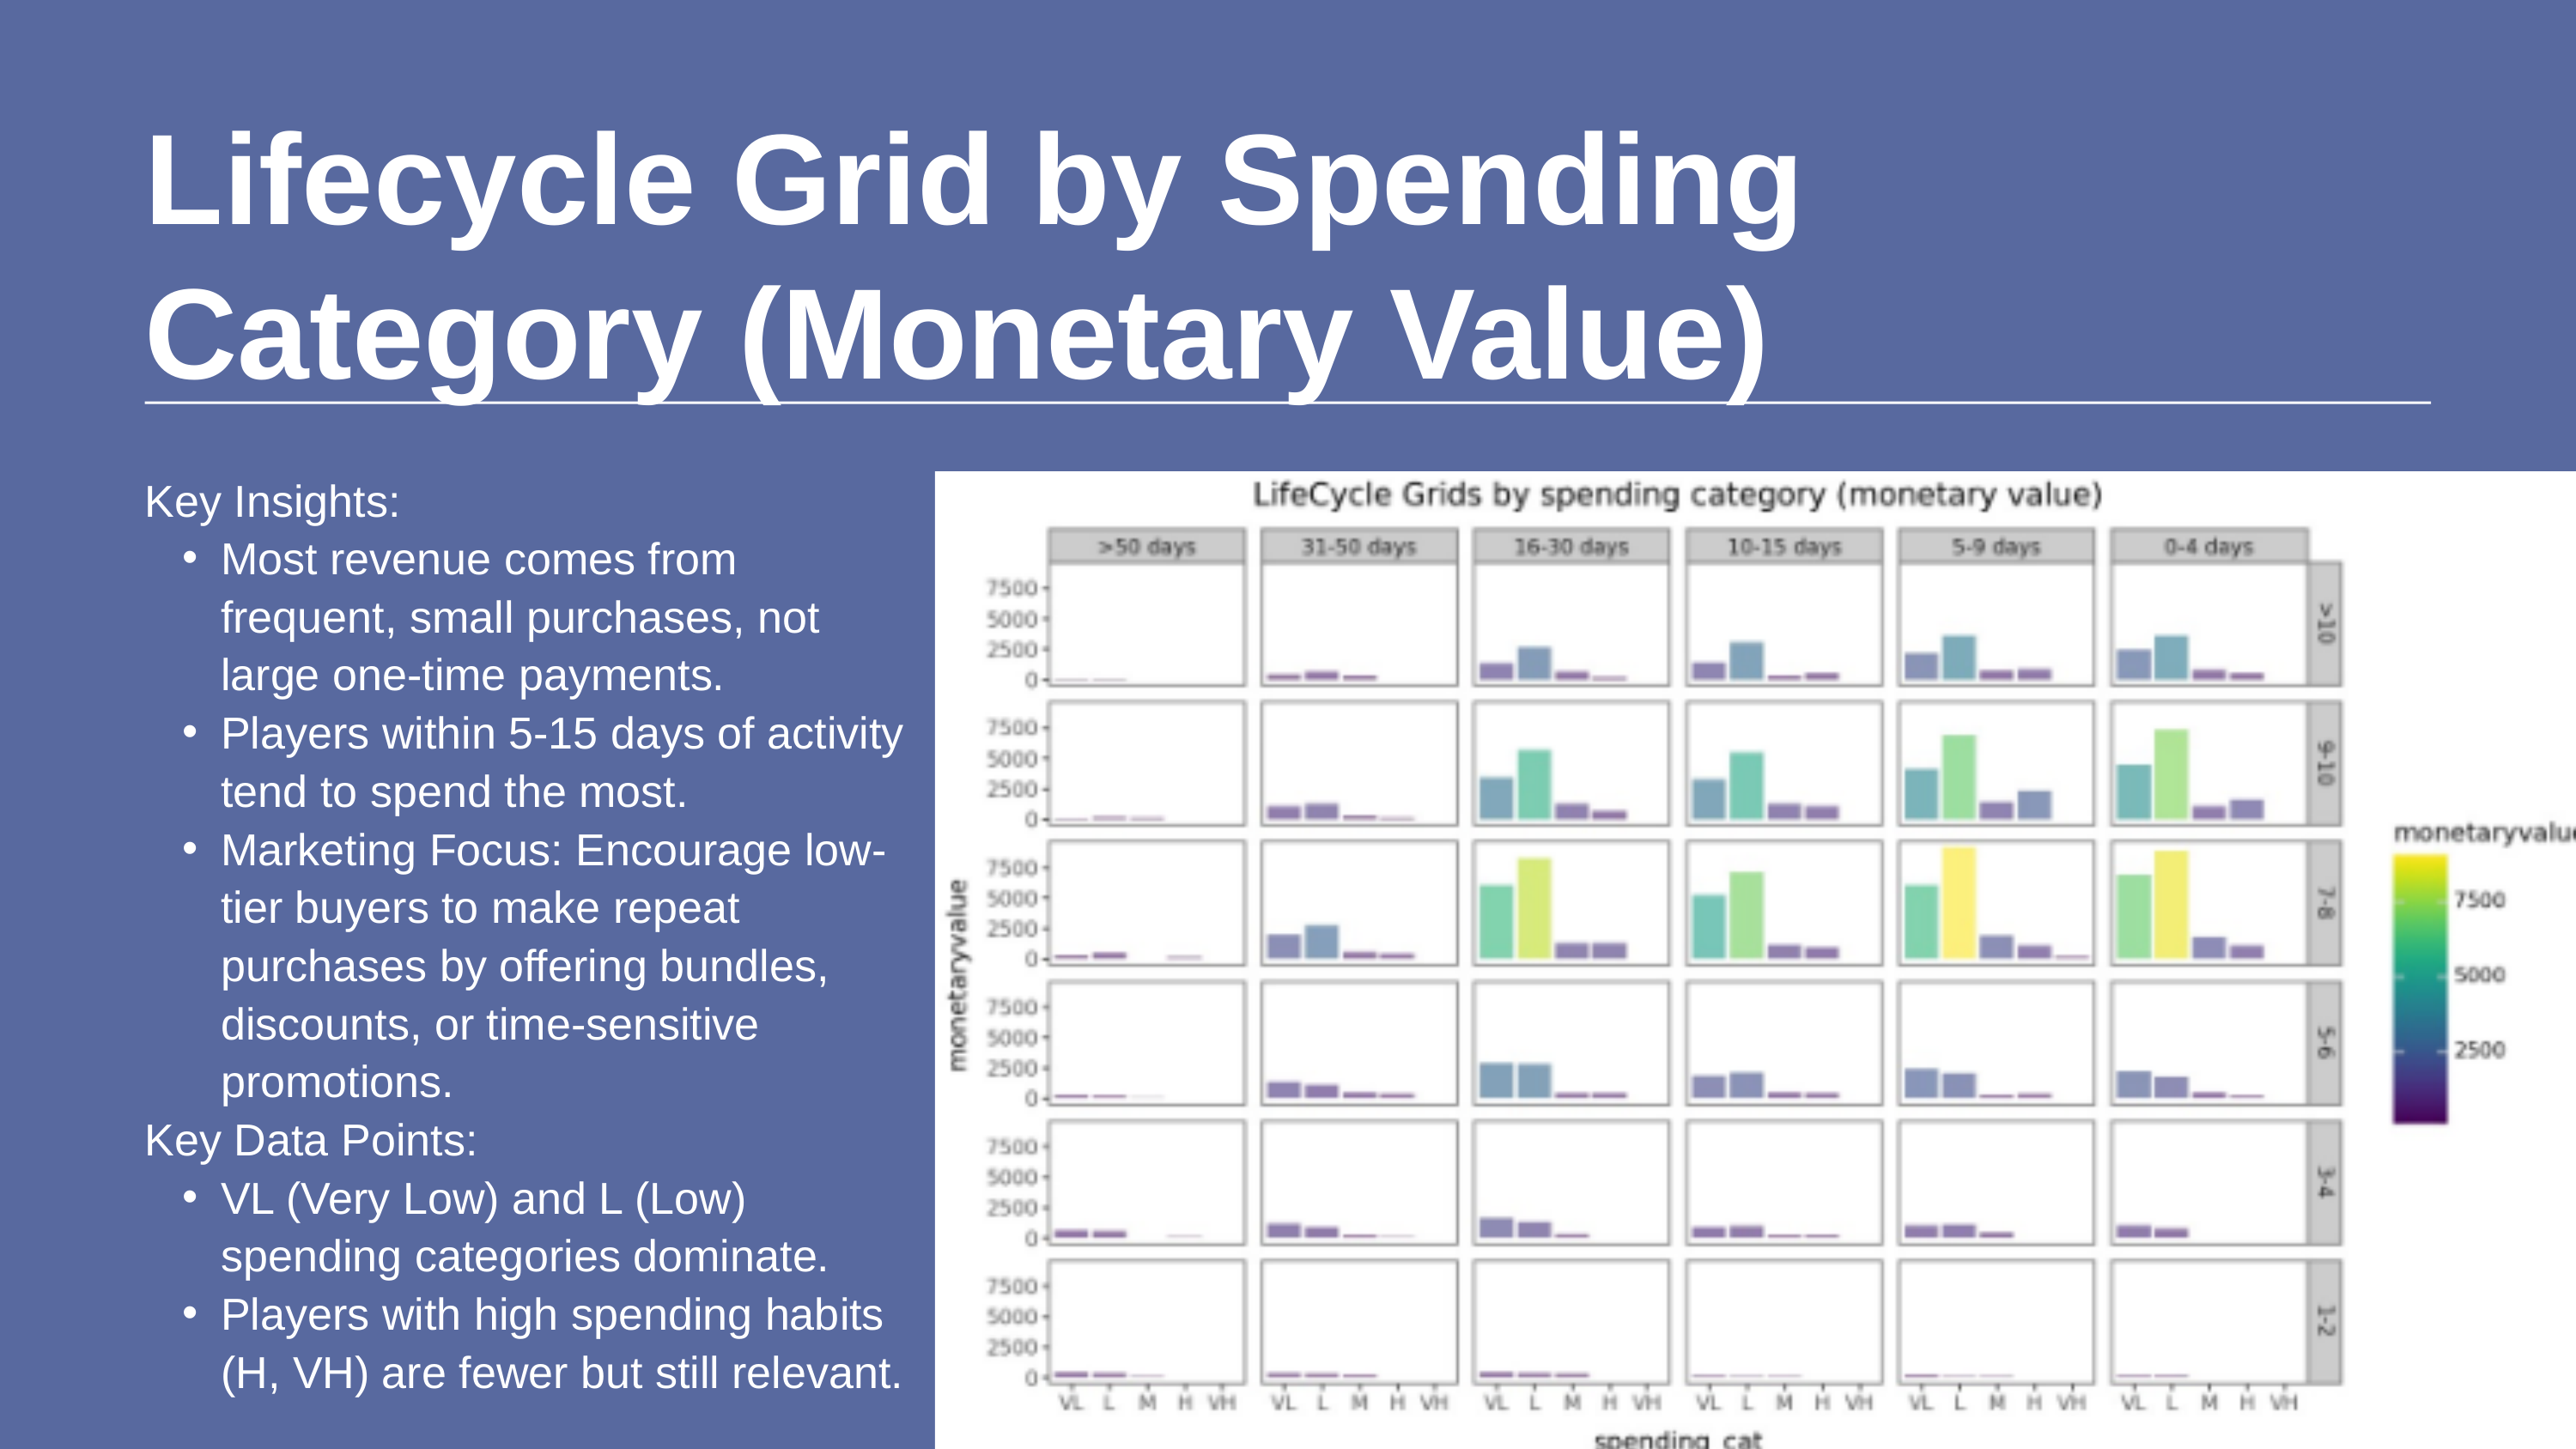

Lifecycle Grid by Spending Category (Monetary Value)

Key Insights:
Most revenue comes from frequent, small purchases, not large one-time payments.
Players within 5-15 days of activity tend to spend the most.
Marketing Focus: Encourage low-tier buyers to make repeat purchases by offering bundles, discounts, or time-sensitive promotions.
Key Data Points:
VL (Very Low) and L (Low) spending categories dominate.
Players with high spending habits (H, VH) are fewer but still relevant.